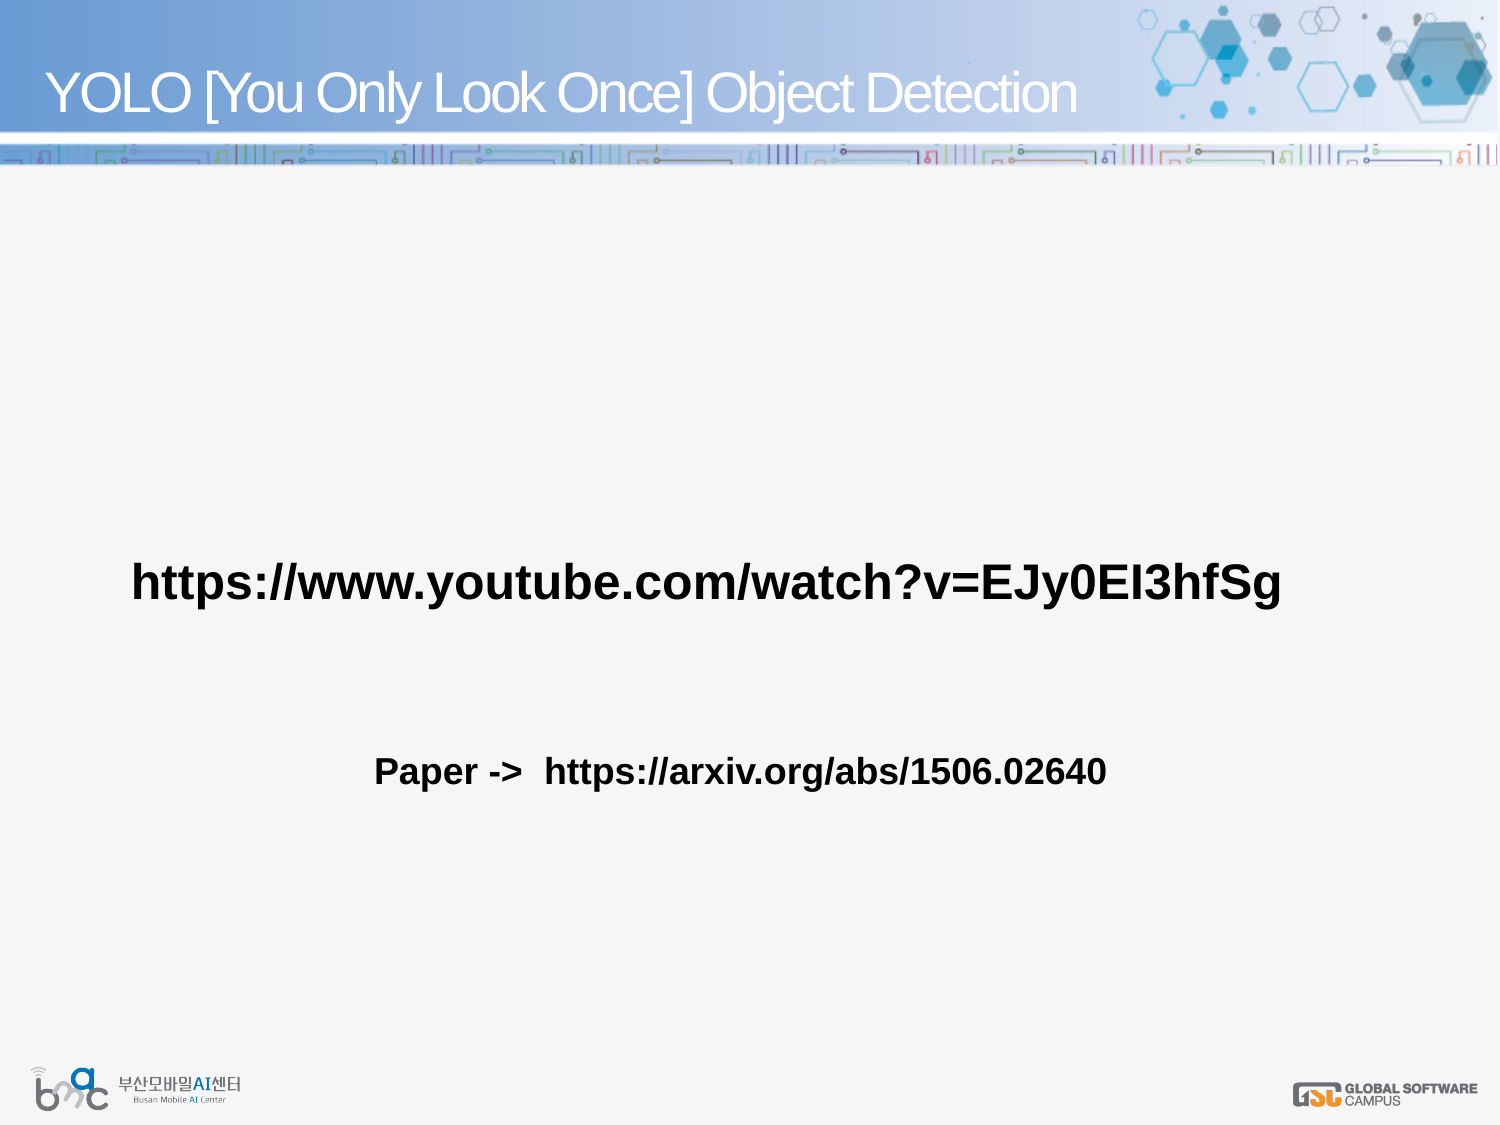

# YOLO [You Only Look Once] Object Detection
https://www.youtube.com/watch?v=EJy0EI3hfSg
Paper ->  https://arxiv.org/abs/1506.02640